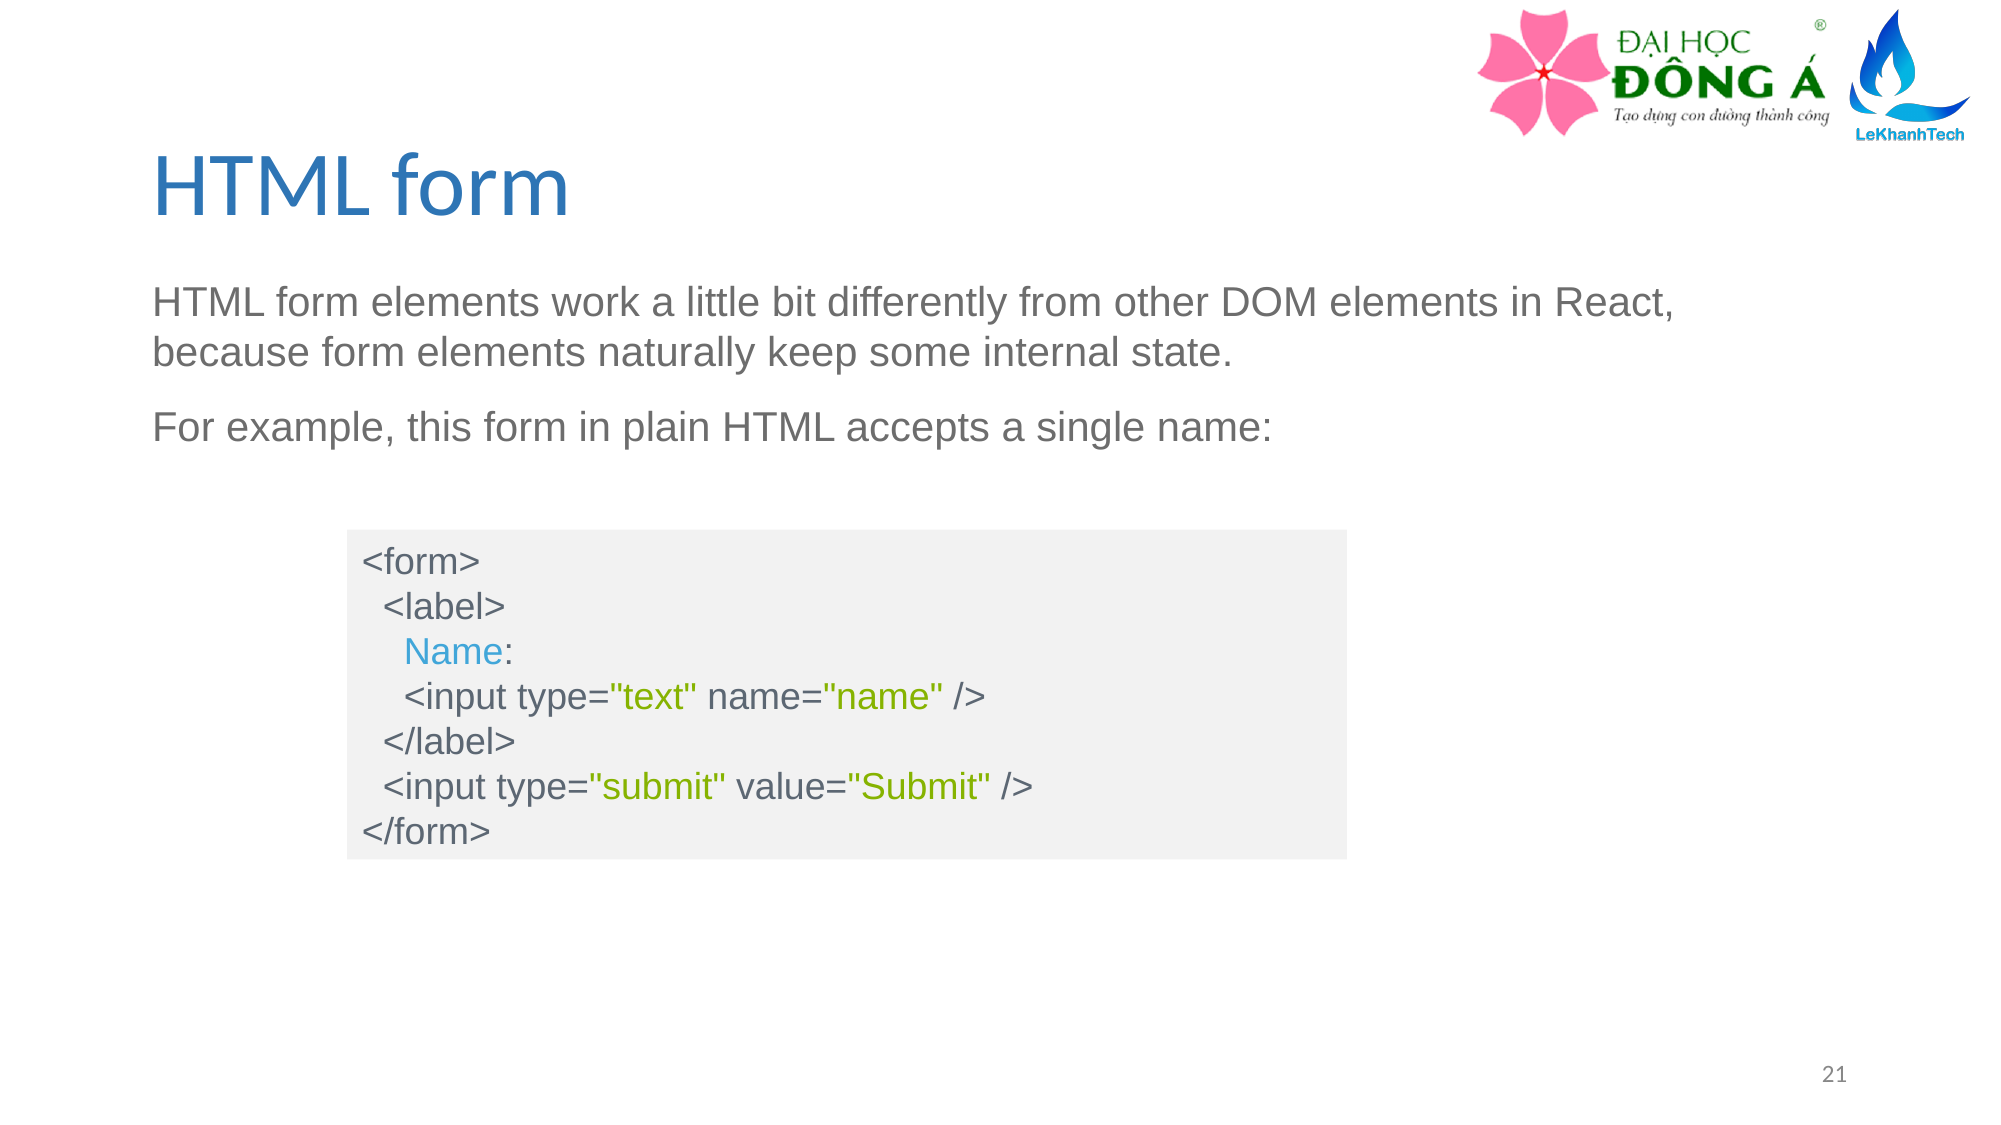

# HTML form
HTML form elements work a little bit differently from other DOM elements in React, because form elements naturally keep some internal state.
For example, this form in plain HTML accepts a single name:
<form>
  <label>
    Name:
    <input type="text" name="name" />
  </label>
  <input type="submit" value="Submit" />
</form>
21